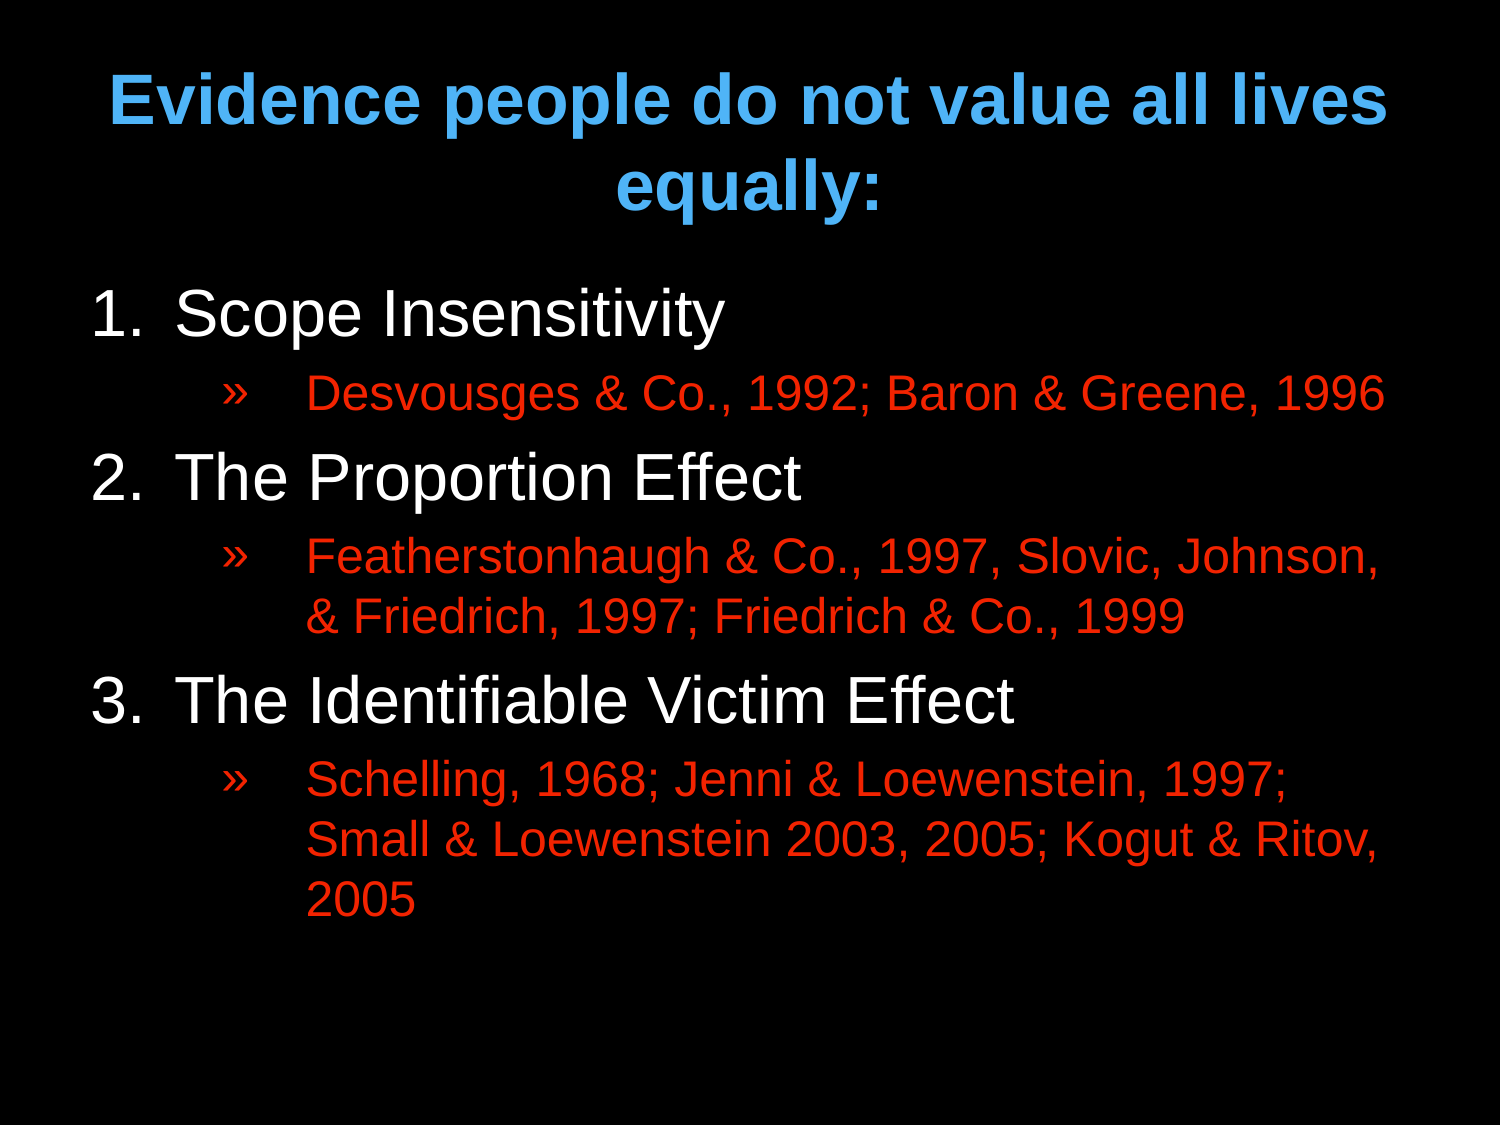

# Evidence people do not value all lives equally:
Scope Insensitivity
Desvousges & Co., 1992; Baron & Greene, 1996
The Proportion Effect
Featherstonhaugh & Co., 1997, Slovic, Johnson, & Friedrich, 1997; Friedrich & Co., 1999
The Identifiable Victim Effect
Schelling, 1968; Jenni & Loewenstein, 1997; Small & Loewenstein 2003, 2005; Kogut & Ritov, 2005